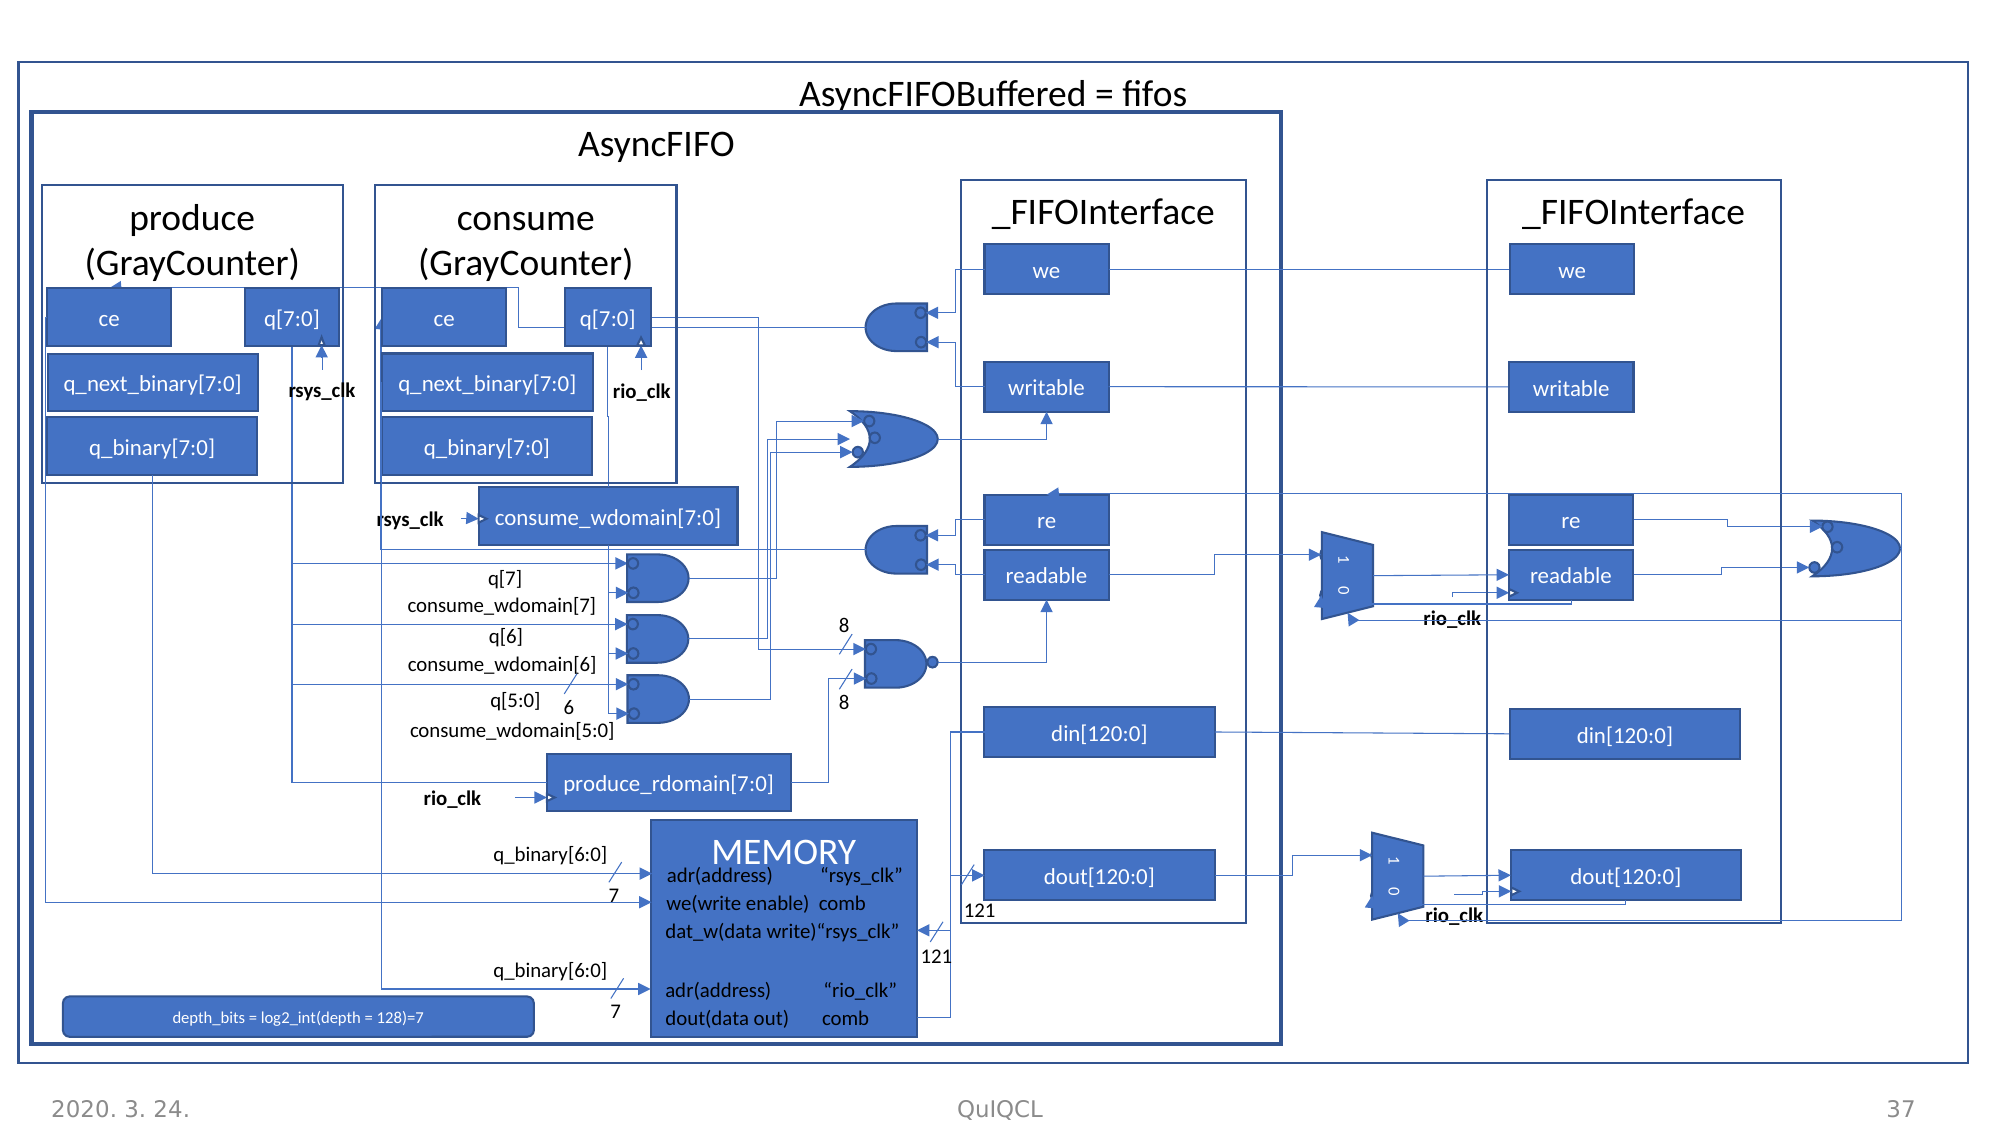

AsyncFIFOBuffered = fifos
AsyncFIFO
_FIFOInterface
we
writable
re
readable
din[120:0]
dout[120:0]
_FIFOInterface
we
writable
re
readable
din[120:0]
dout[120:0]

rio_clk

rio_clk
consume
(GrayCounter)
ce
q[7:0]

rio_clk
q_next_binary[7:0]
q_binary[7:0]
produce
(GrayCounter)
ce
q[7:0]

rsys_clk
q_next_binary[7:0]
q_binary[7:0]

consume_wdomain[7:0]
rsys_clk

1      0

q[7]
consume_wdomain[7]

8

q[6]

consume_wdomain[6]

q[5:0]
8
6
consume_wdomain[5:0]
produce_rdomain[7:0]
rio_clk

MEMORY
adr(address)          “rsys_clk”
we(write enable)  comb
dat_w(data write)“rsys_clk”
dout(data out)       comb
q_binary[6:0]
1      0

7
121
121
q_binary[6:0]
adr(address)           “rio_clk”
7
depth_bits = log2_int(depth = 128)=7
2020. 3. 24.
QuIQCL
37